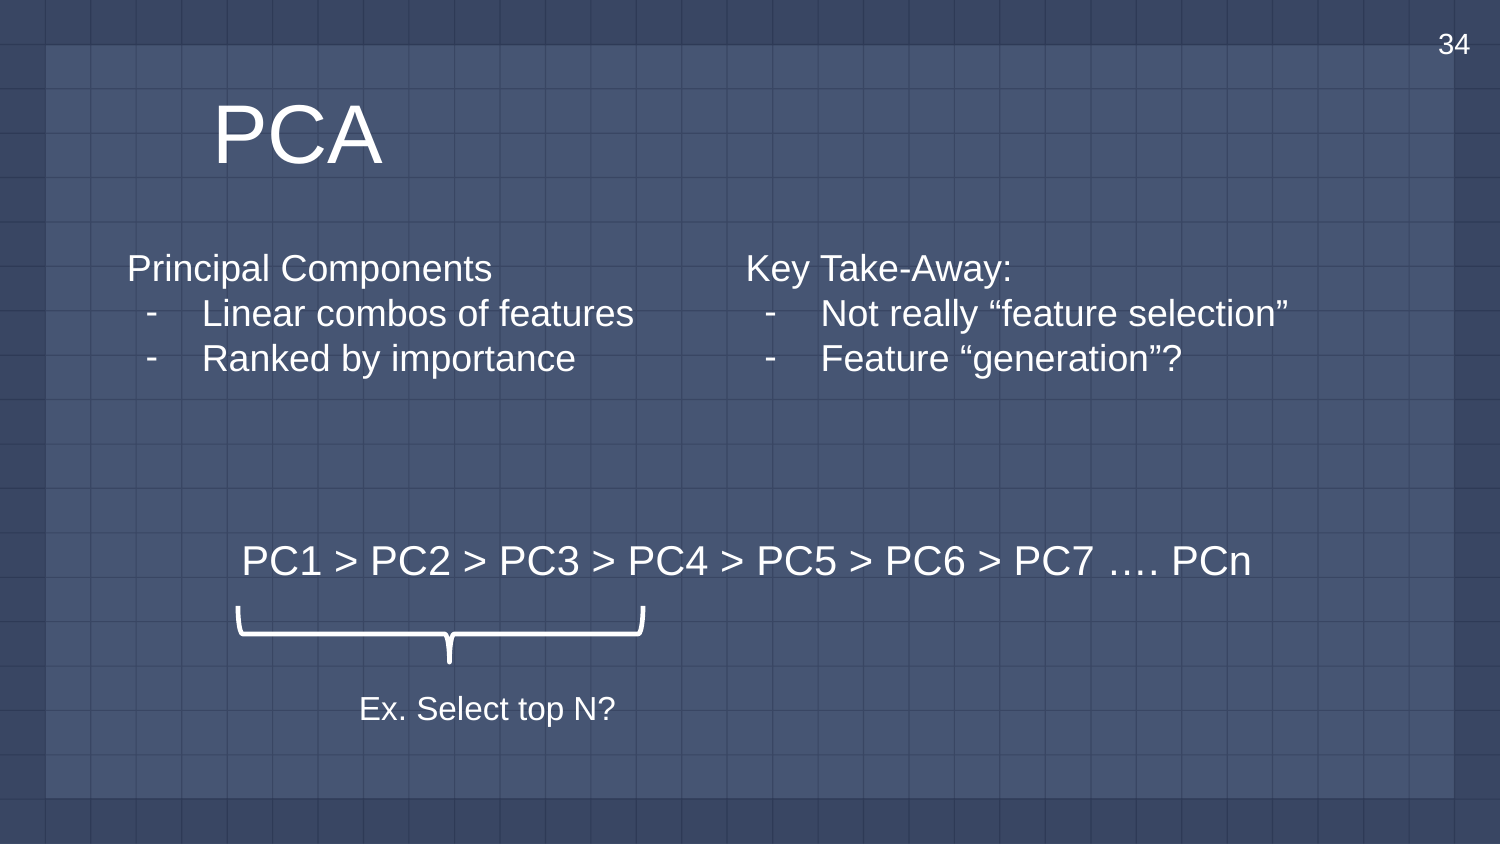

34
PCA
Principal Components
Linear combos of features
Ranked by importance

Key Take-Away:
Not really “feature selection”
Feature “generation”?

PC1 > PC2 > PC3 > PC4 > PC5 > PC6 > PC7 …. PCn
Ex. Select top N?